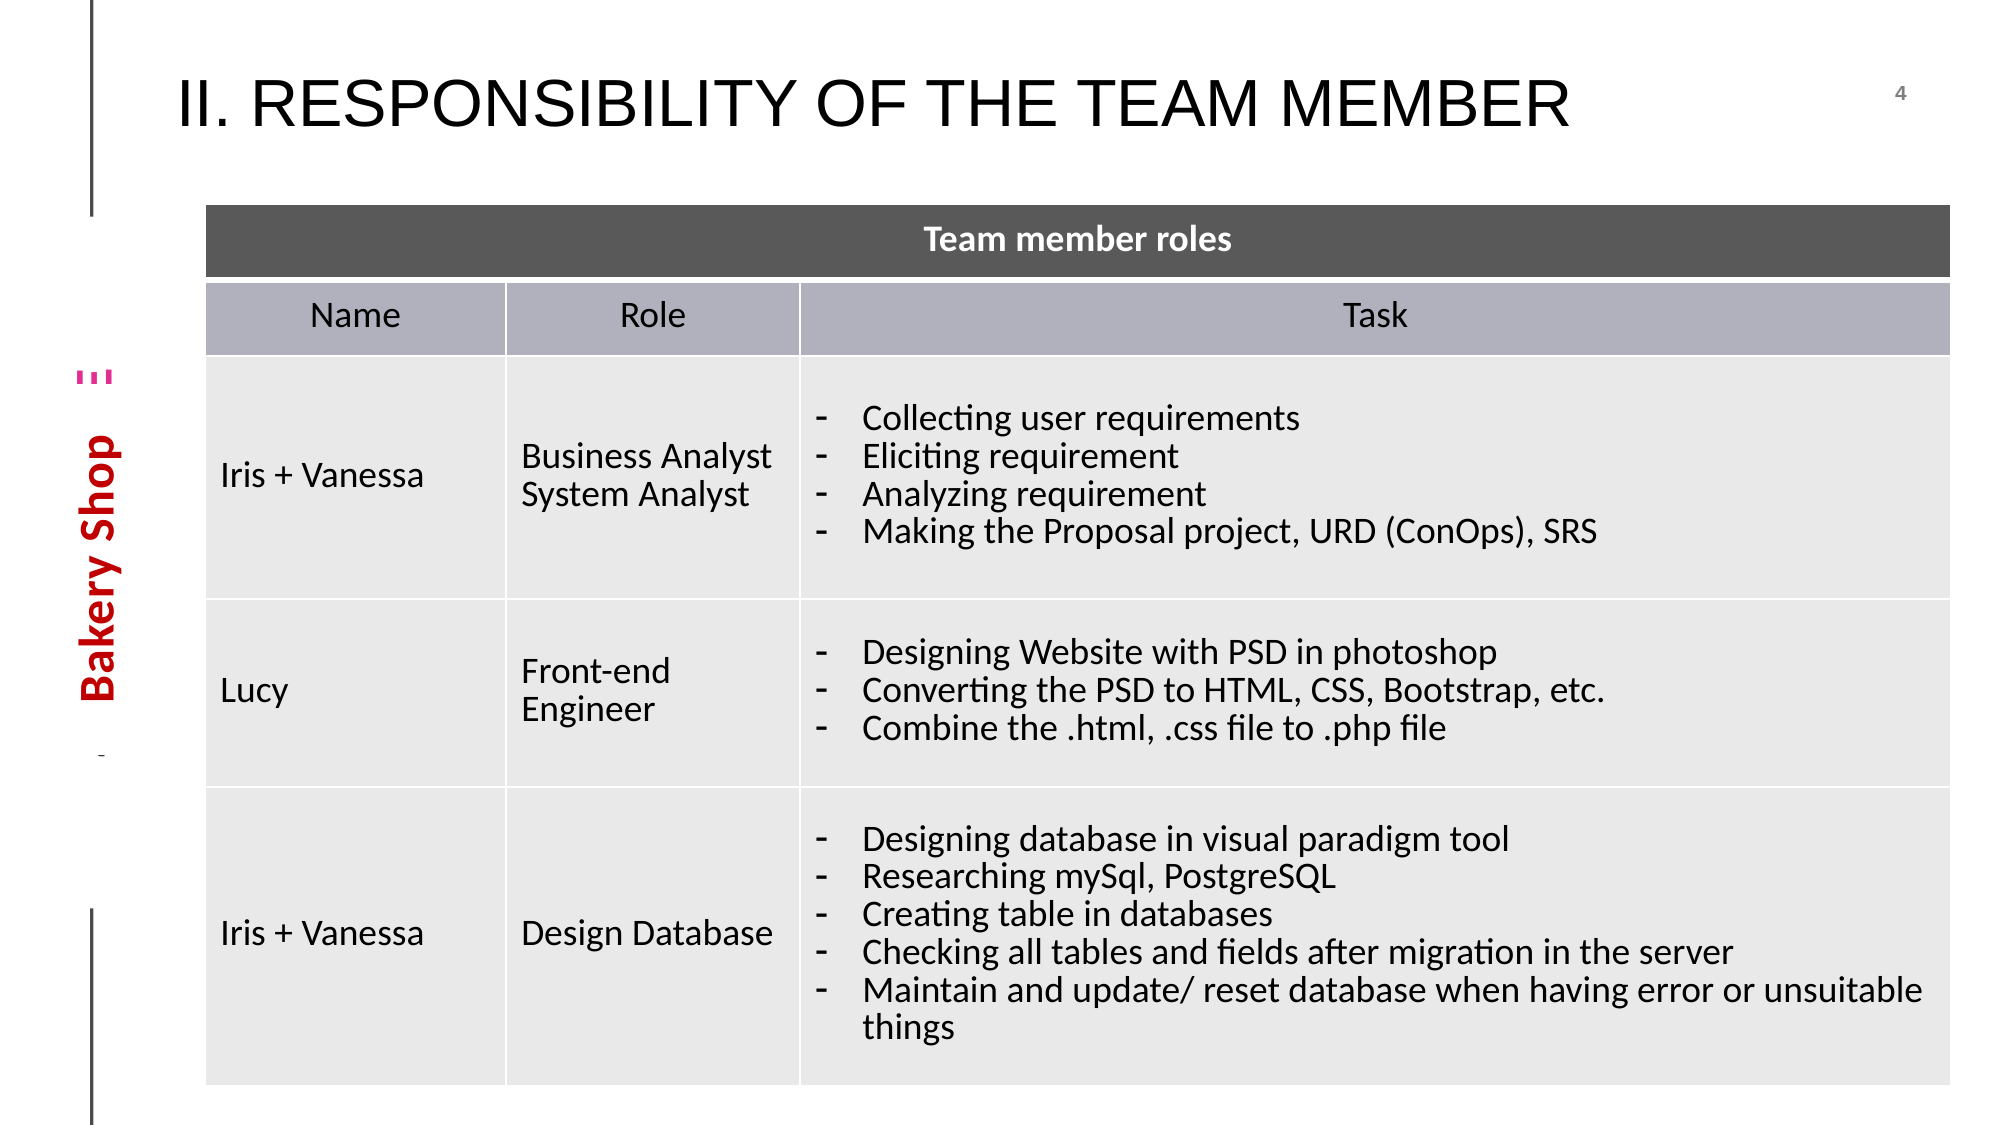

# II. RESPONSIBILITY OF THE TEAM MEMBER
| Team member roles |  |  |
| --- | --- | --- |
| Name | Role | Task |
| Iris + Vanessa | Business Analyst System Analyst | Collecting user requirements Eliciting requirement Analyzing requirement Making the Proposal project, URD (ConOps), SRS |
| Lucy | Front-end Engineer | Designing Website with PSD in photoshop Converting the PSD to HTML, CSS, Bootstrap, etc. Combine the .html, .css file to .php file |
| Iris + Vanessa | Design Database | Designing database in visual paradigm tool Researching mySql, PostgreSQL Creating table in databases Checking all tables and fields after migration in the server Maintain and update/ reset database when having error or unsuitable things |
Bakery Shop